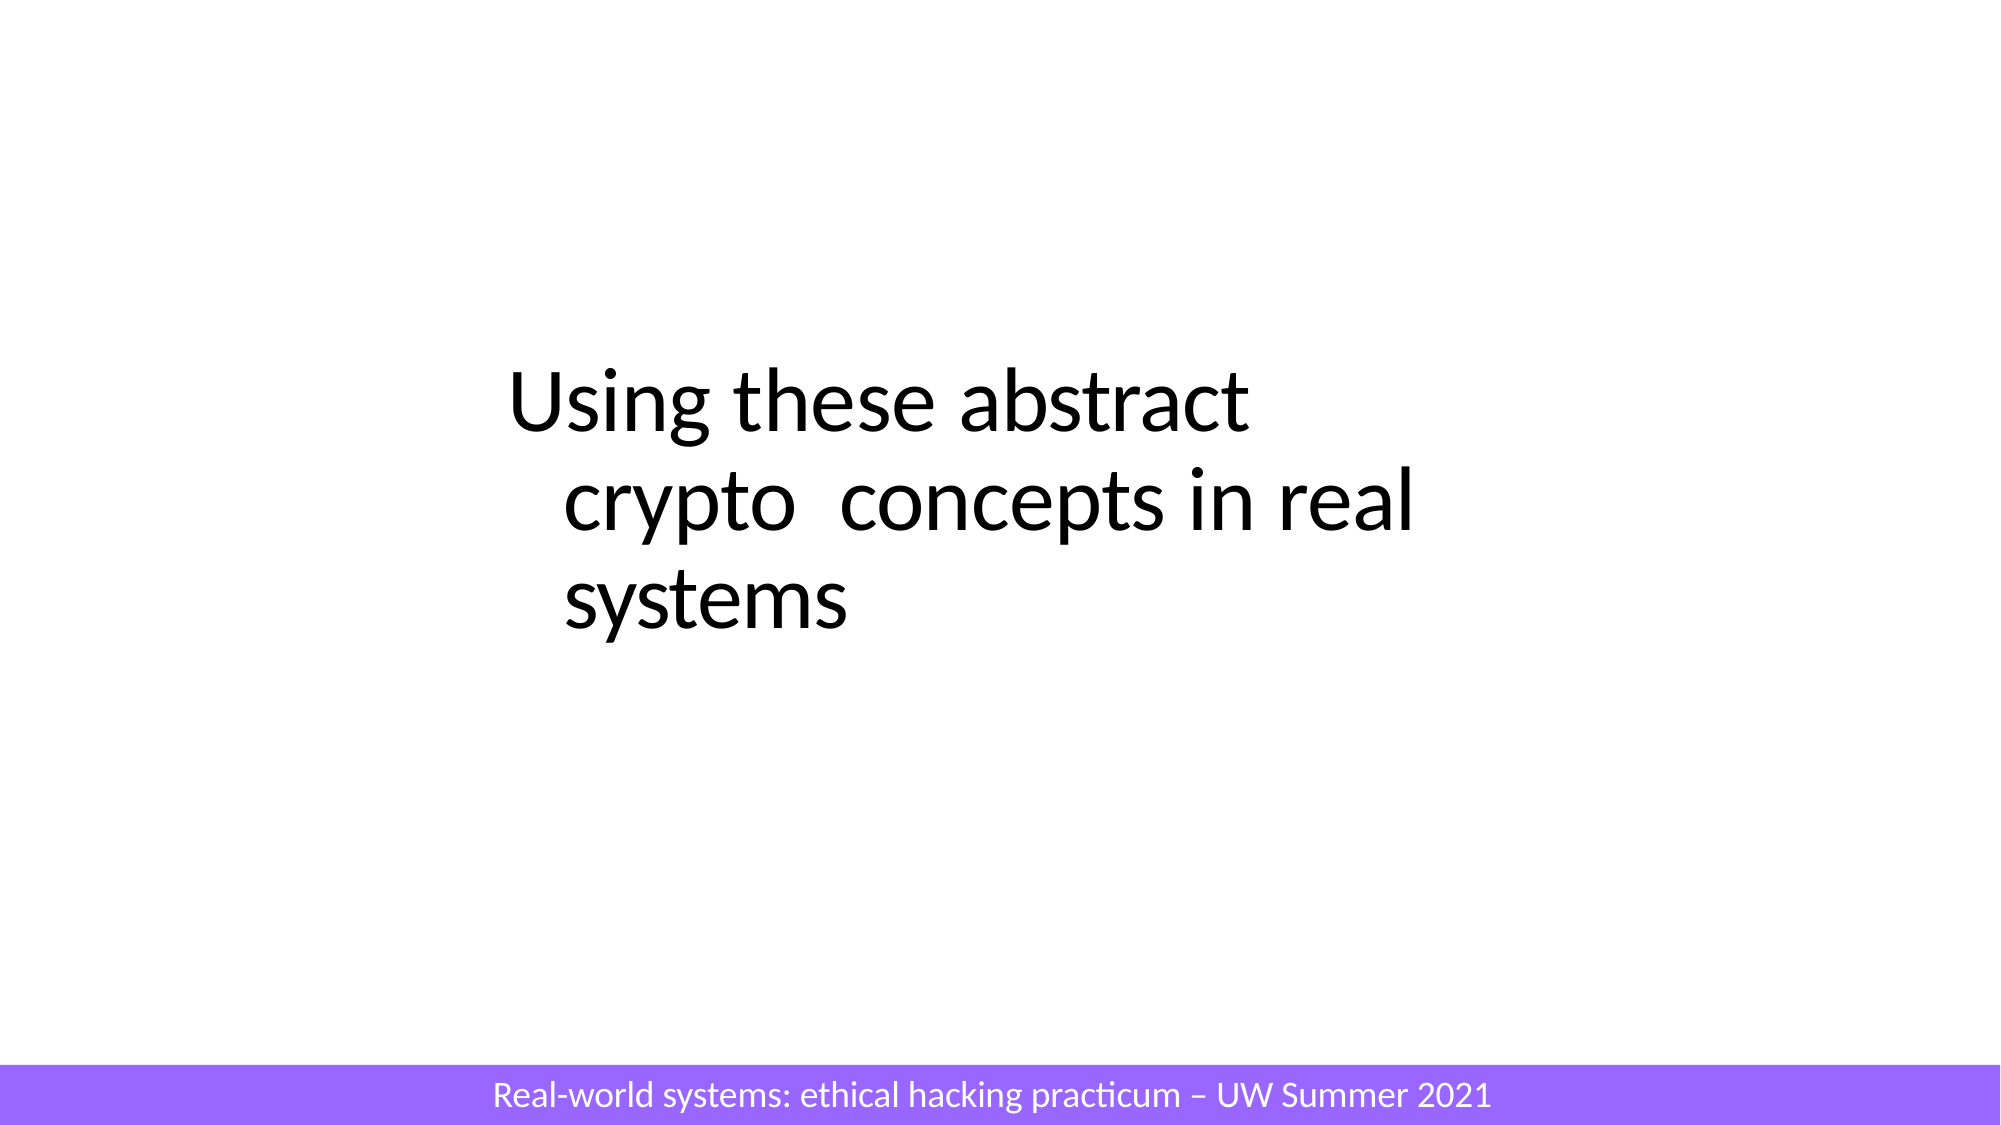

# Using these abstract crypto  concepts in real systems
Real-world systems: ethical hacking practicum – UW Summer 2021